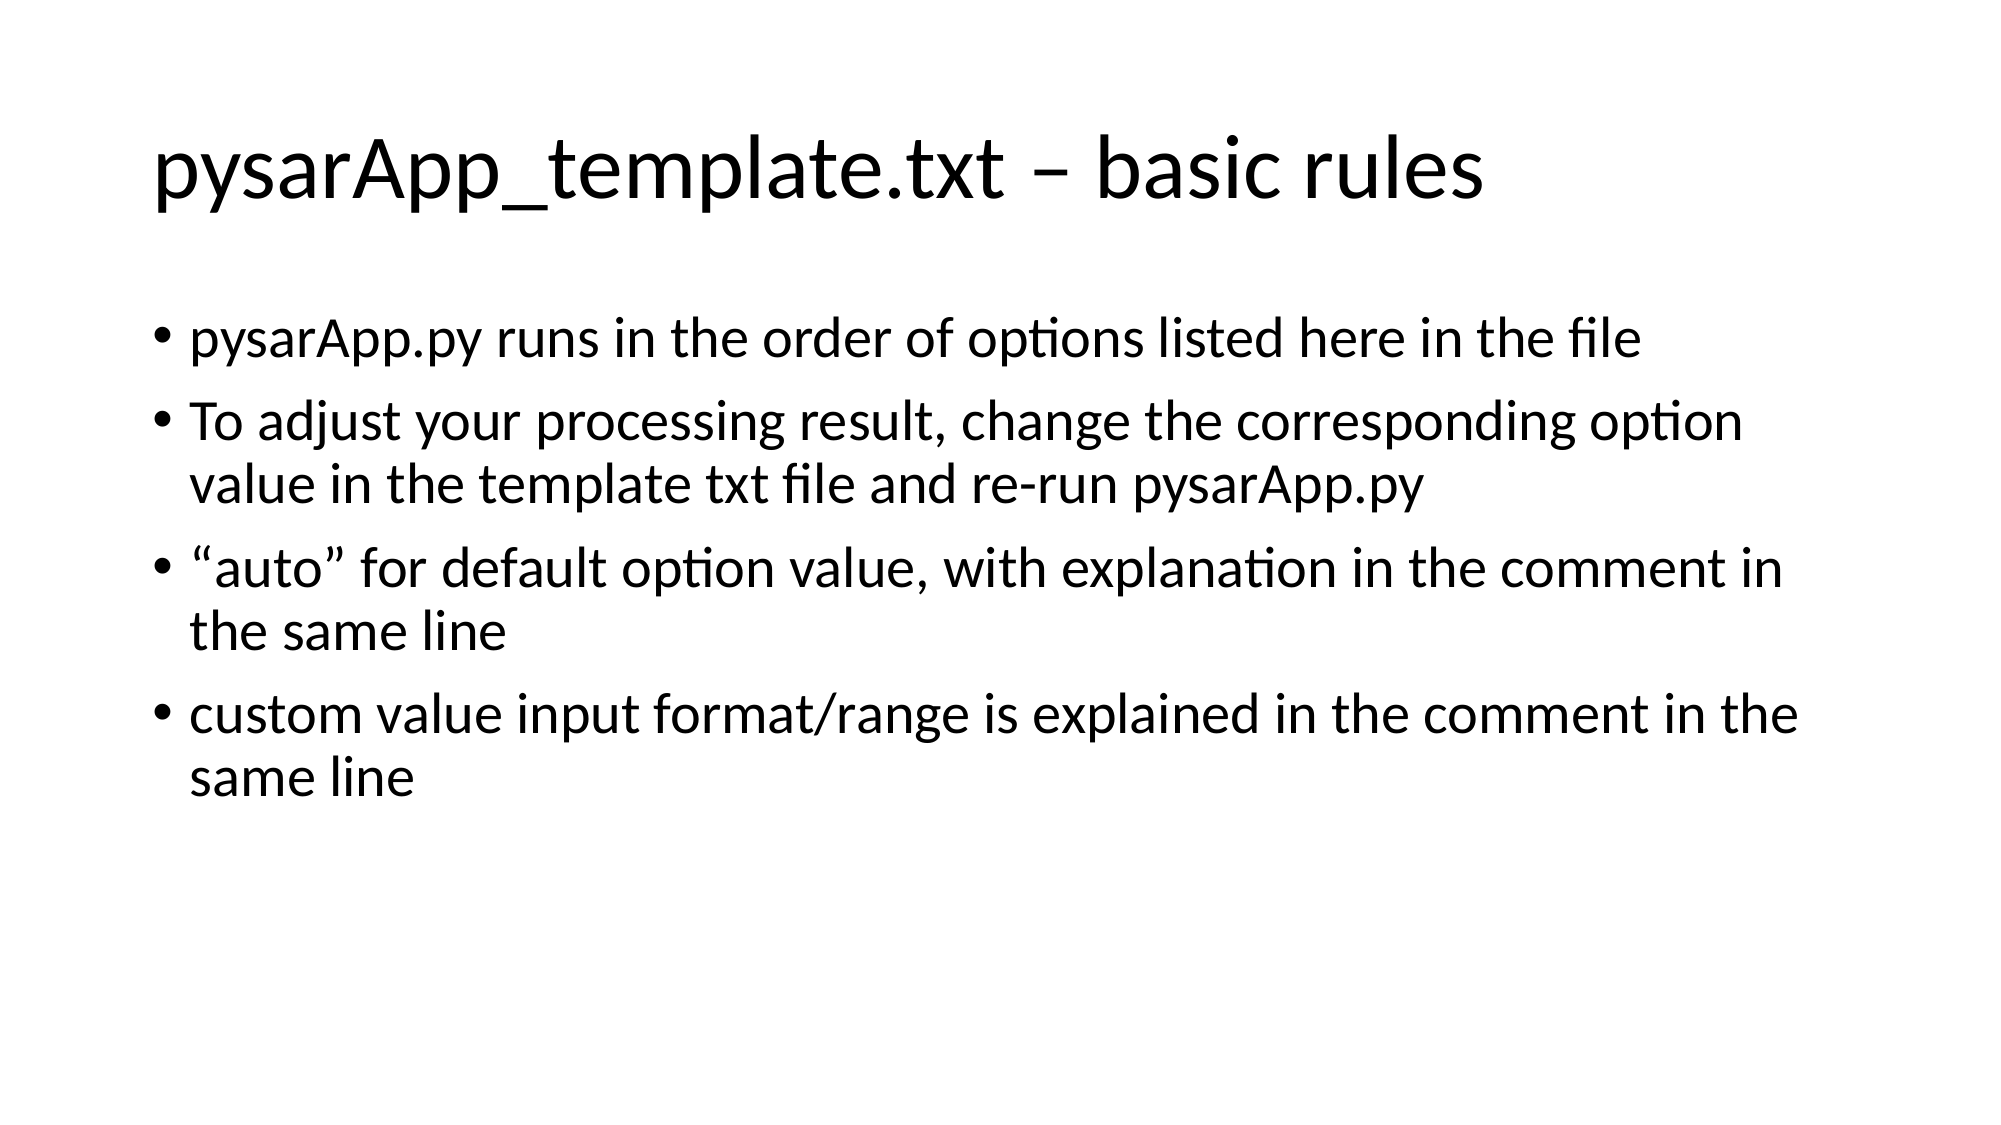

# pysarApp_template.txt – basic rules
pysarApp.py runs in the order of options listed here in the file
To adjust your processing result, change the corresponding option value in the template txt file and re-run pysarApp.py
“auto” for default option value, with explanation in the comment in the same line
custom value input format/range is explained in the comment in the same line